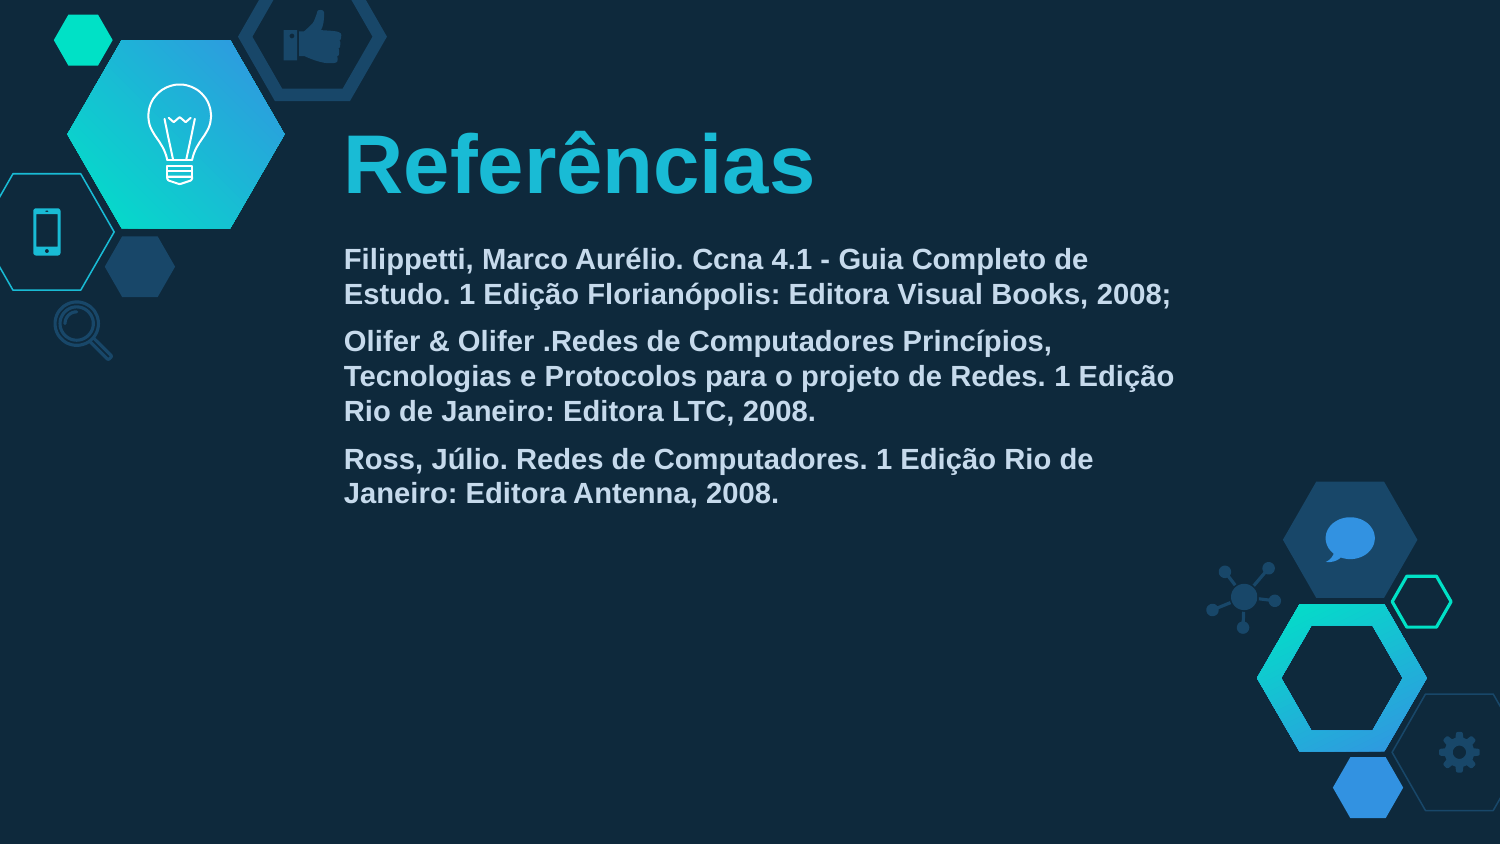

# Referências
Filippetti, Marco Aurélio. Ccna 4.1 - Guia Completo de Estudo. 1 Edição Florianópolis: Editora Visual Books, 2008;
Olifer & Olifer .Redes de Computadores Princípios, Tecnologias e Protocolos para o projeto de Redes. 1 Edição Rio de Janeiro: Editora LTC, 2008.
Ross, Júlio. Redes de Computadores. 1 Edição Rio de Janeiro: Editora Antenna, 2008.